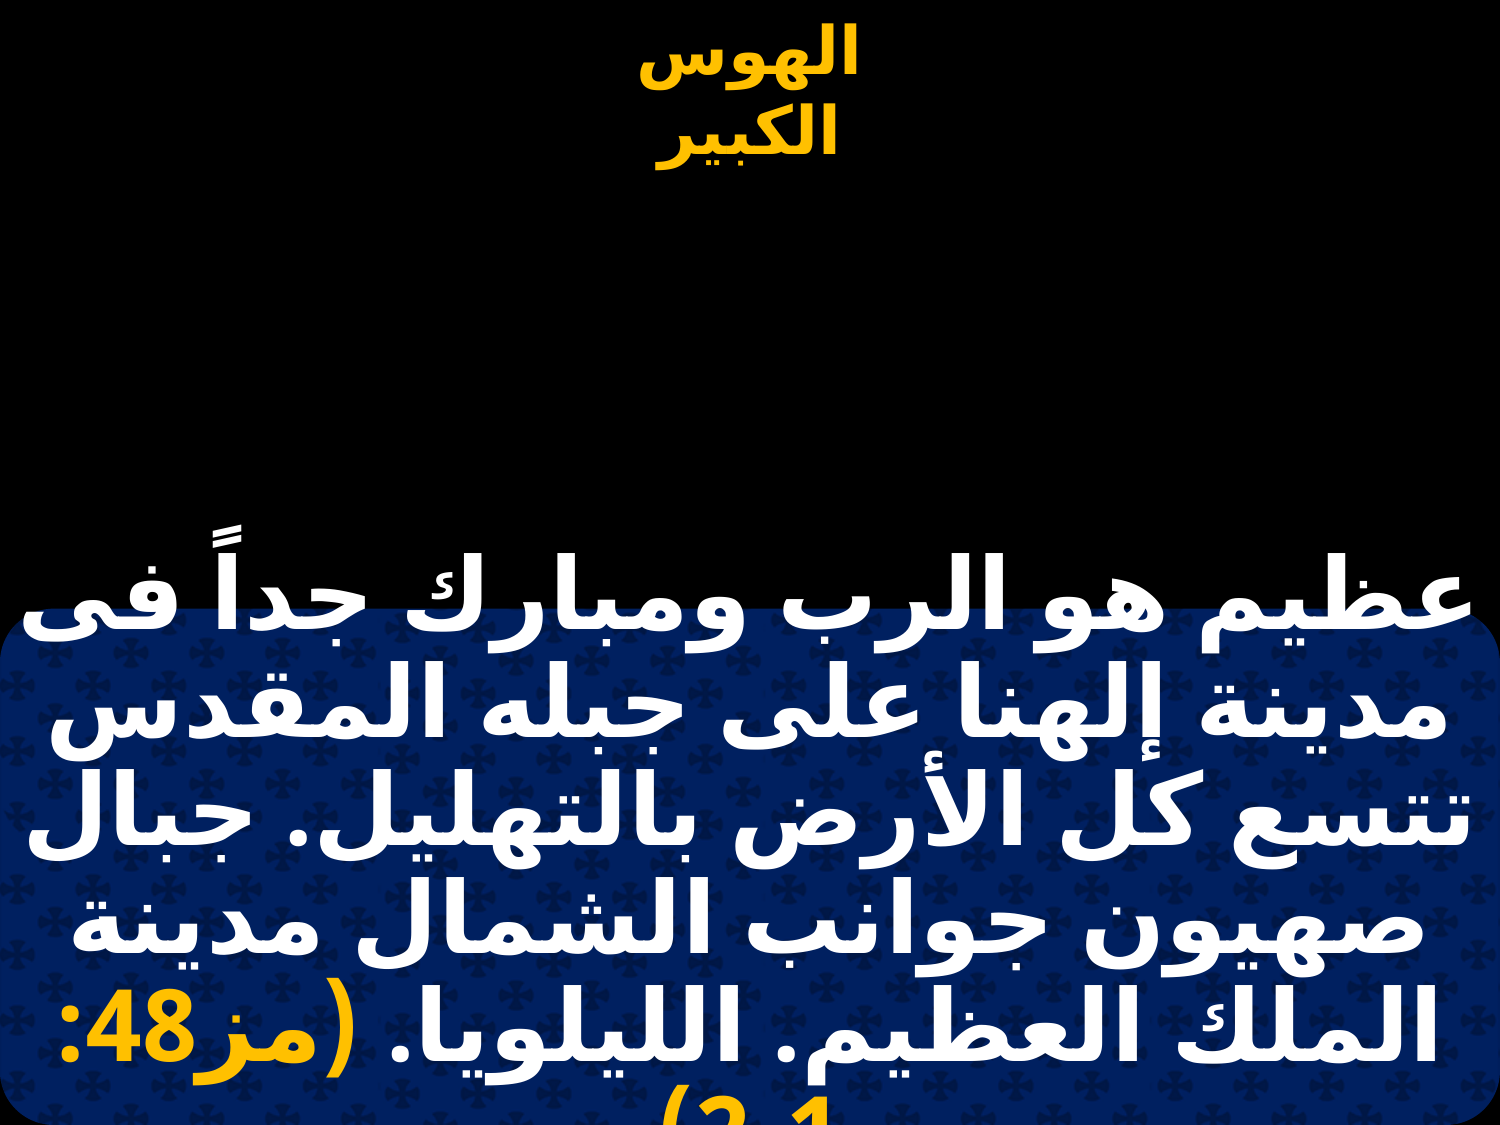

#
عظيم هو الرب ومبارك جداً فى مدينة إلهنا على جبله المقدس تتسع كل الأرض بالتهليل. جبال صهيون جوانب الشمال مدينة الملك العظيم. الليلويا. (مز48: 2،1)